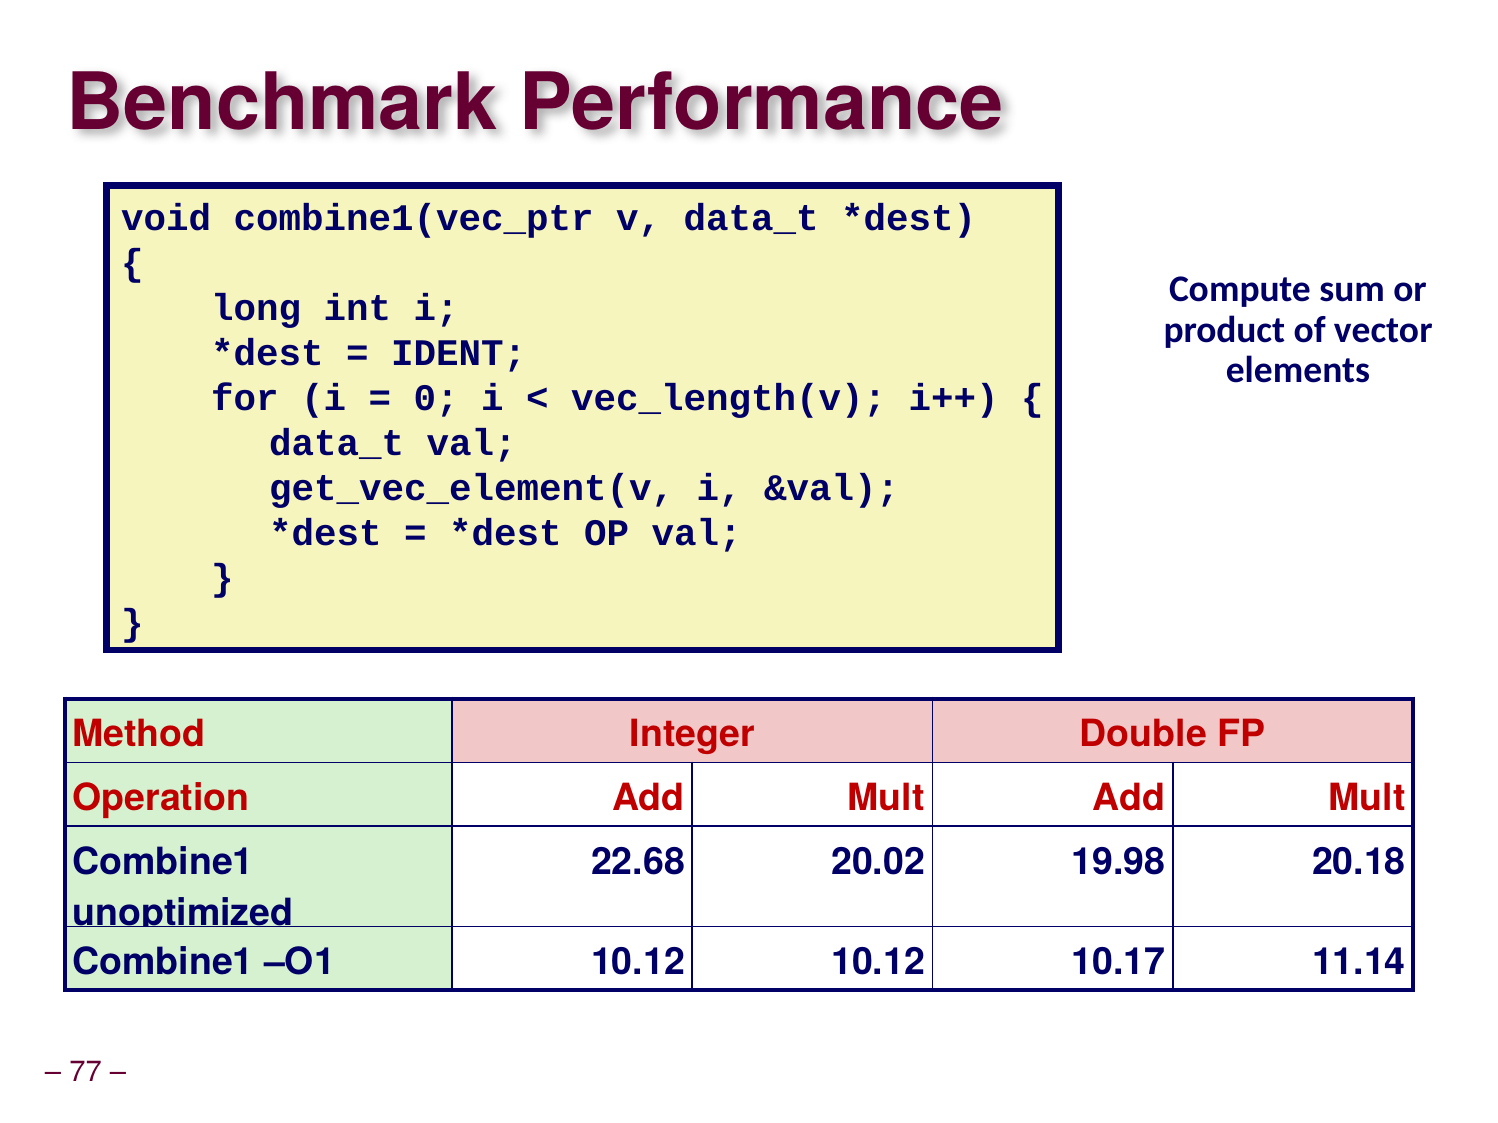

# Benchmark Performance
void combine1(vec_ptr v, data_t *dest)
{
    long int i;
    *dest = IDENT;
    for (i = 0; i < vec_length(v); i++) {
	data_t val;
	get_vec_element(v, i, &val);
	*dest = *dest OP val;
    }
}
Compute sum or product of vector elements
| Method | Integer |  | Double FP |  |
| --- | --- | --- | --- | --- |
| Operation | Add | Mult | Add | Mult |
| Combine1 unoptimized | 22.68 | 20.02 | 19.98 | 20.18 |
| Combine1 –O1 | 10.12 | 10.12 | 10.17 | 11.14 |